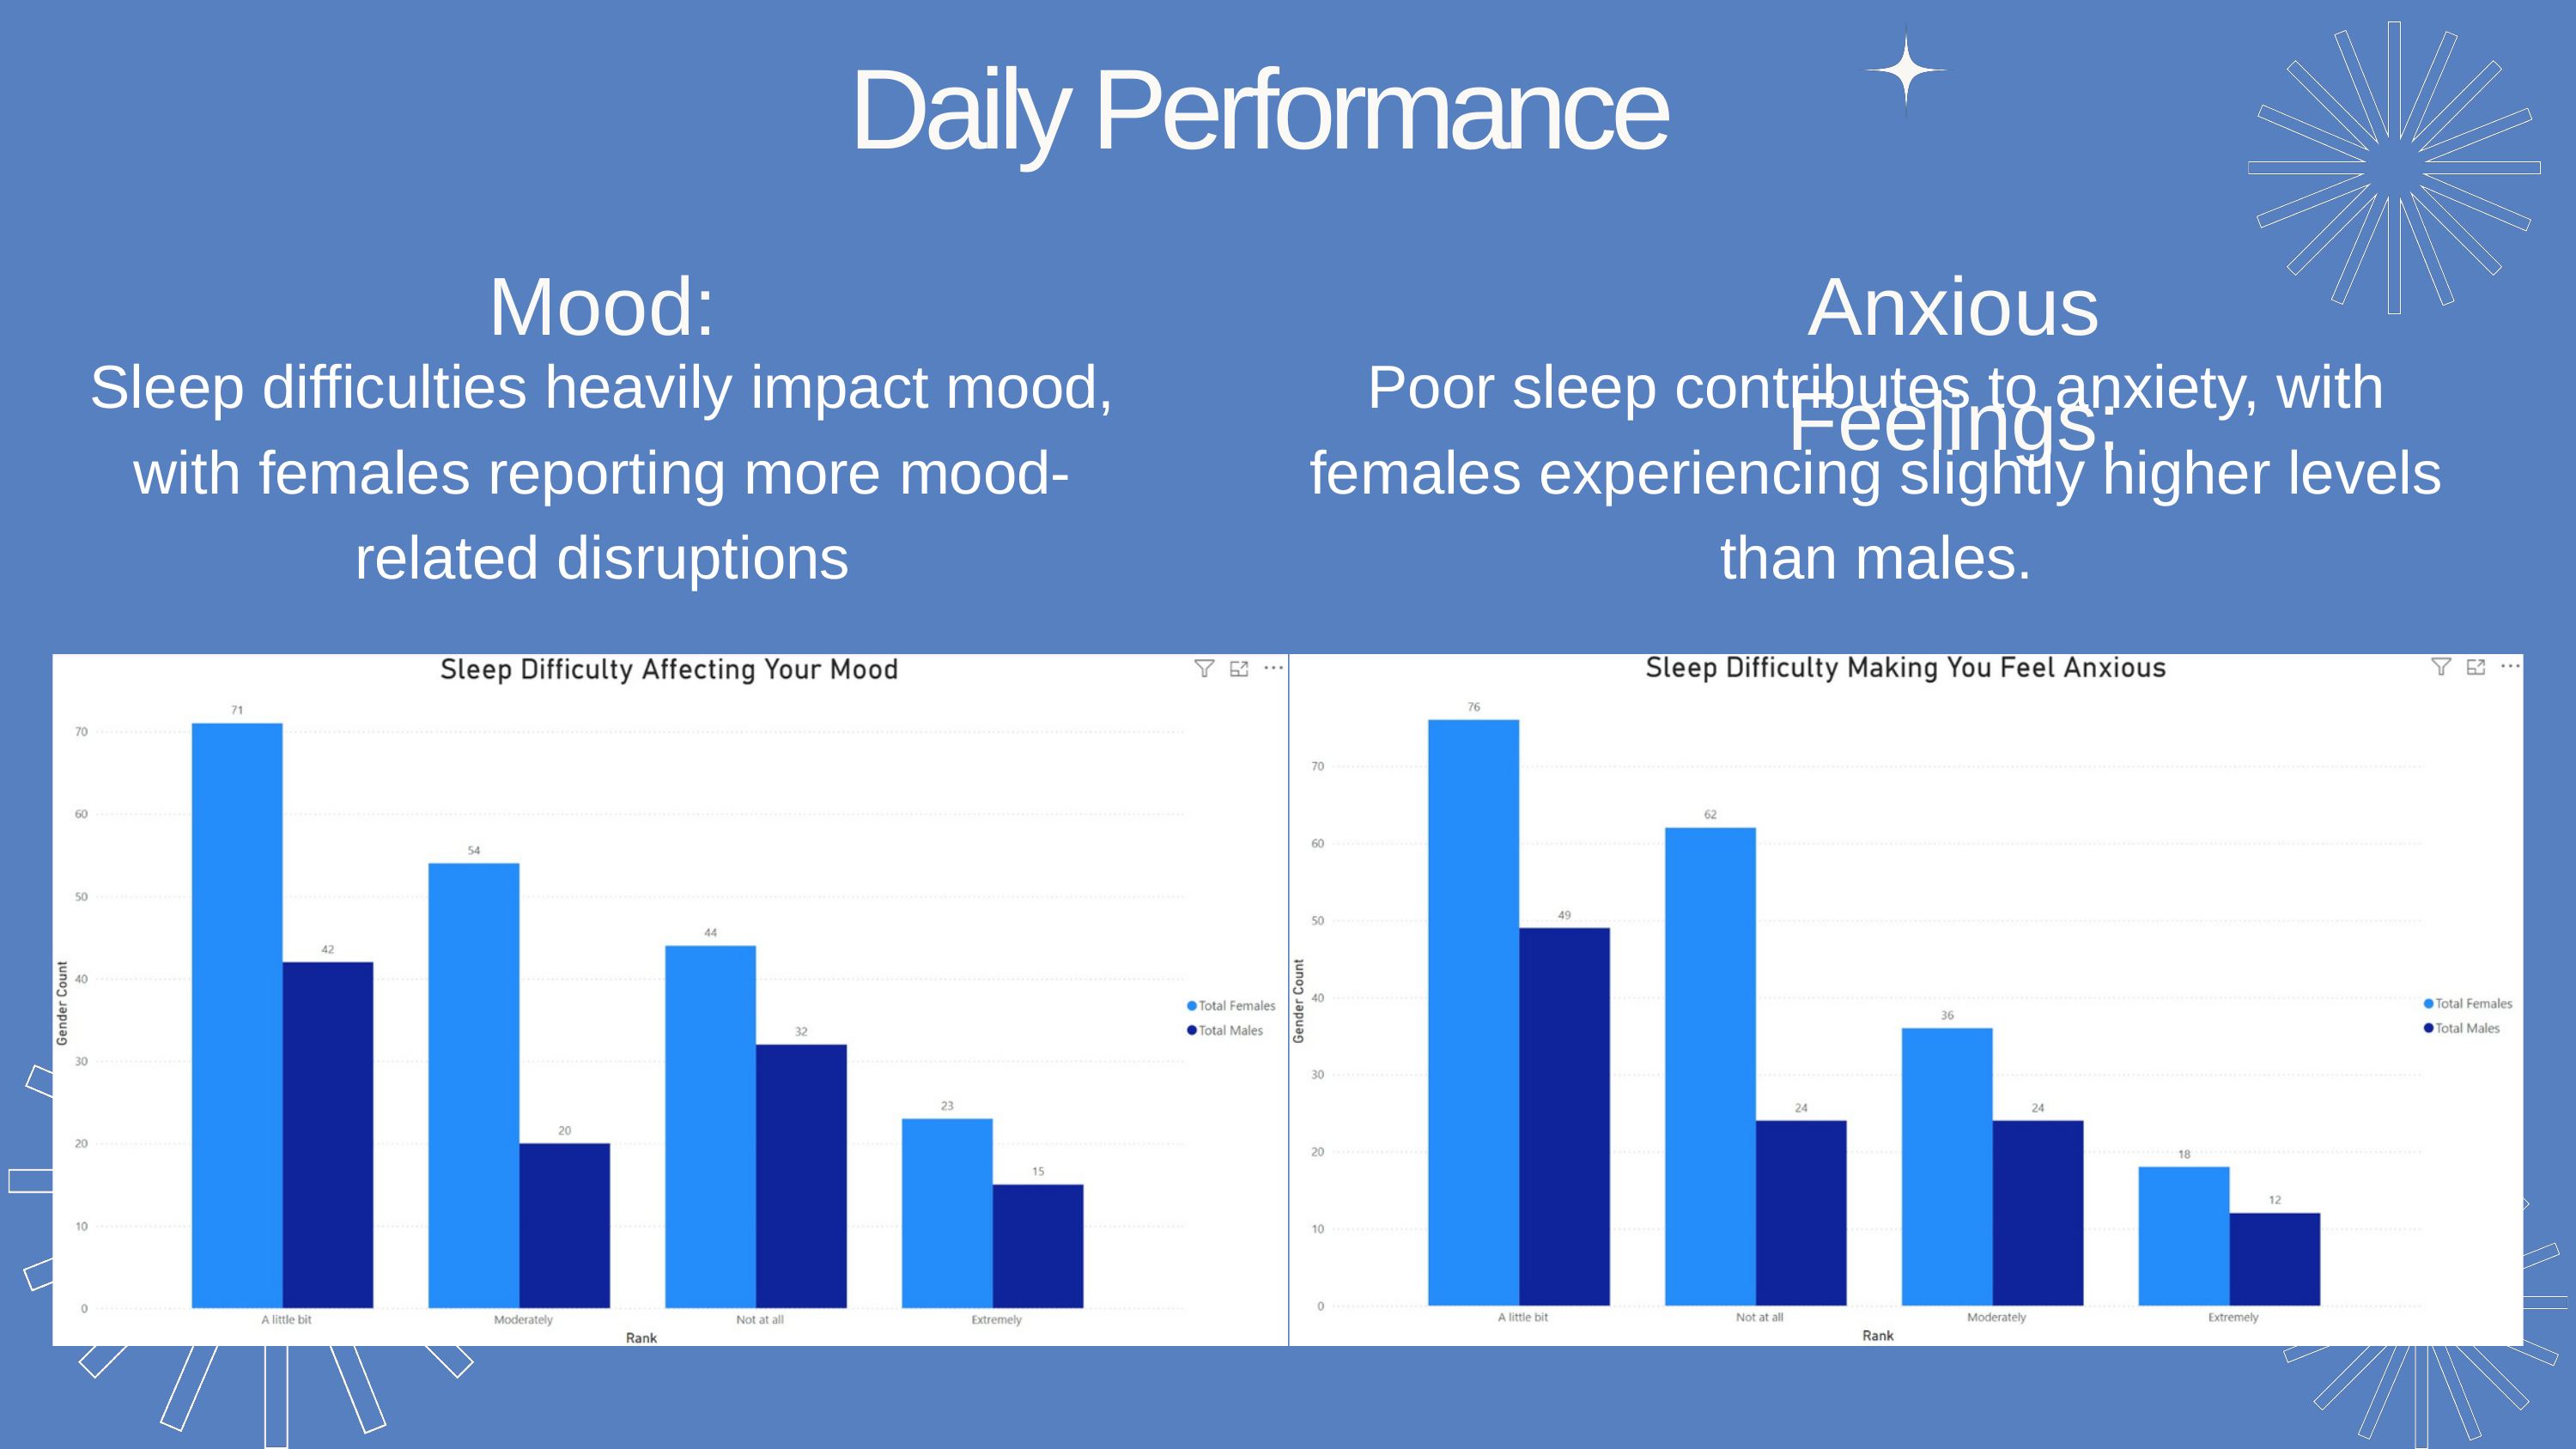

Daily Performance
Mood:
Anxious Feelings:
Sleep difficulties heavily impact mood, with females reporting more mood-related disruptions
Poor sleep contributes to anxiety, with females experiencing slightly higher levels than males.